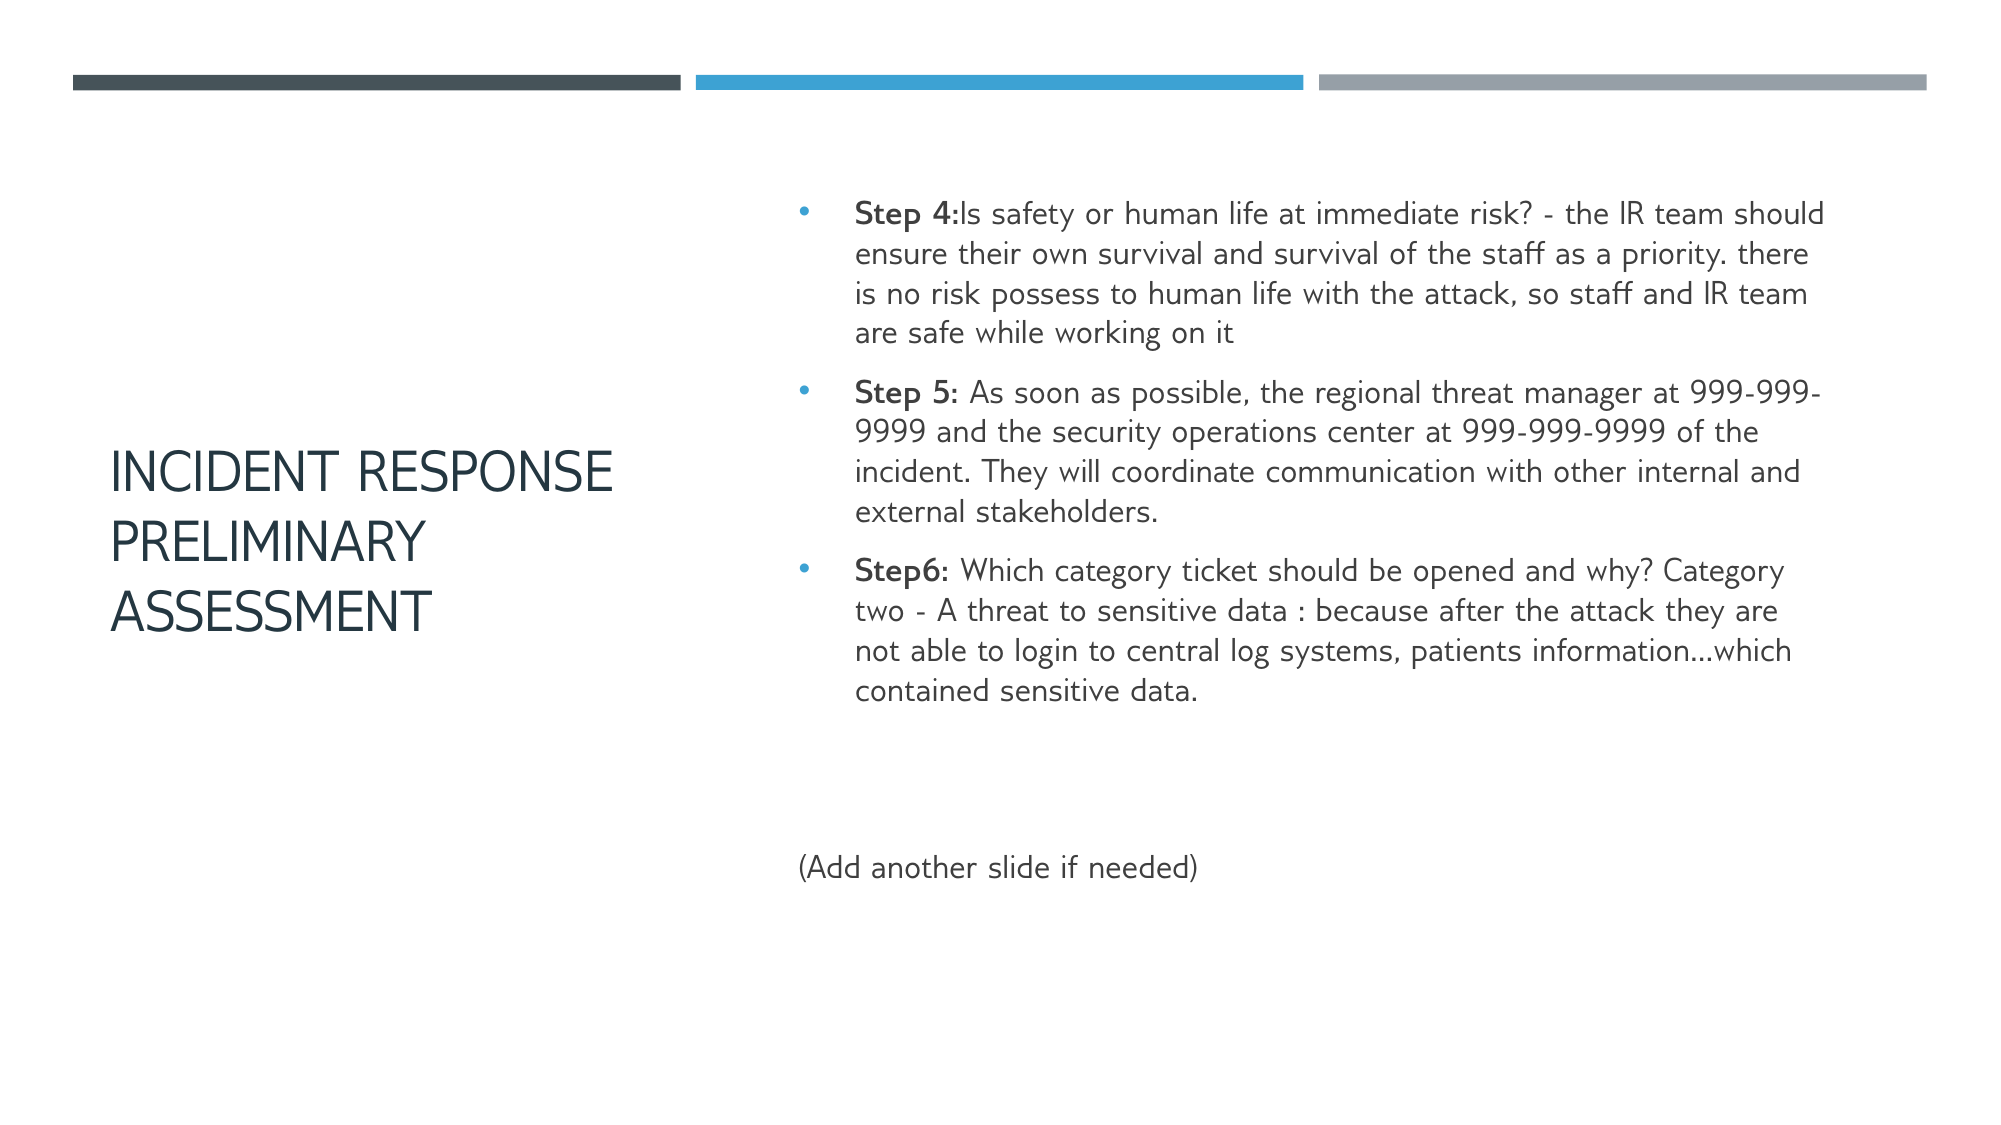

# INCIDENT RESPONSE PRELIMINARY ASSESSMENT
Step 4:Is safety or human life at immediate risk? - the IR team should ensure their own survival and survival of the staff as a priority. there is no risk possess to human life with the attack, so staff and IR team are safe while working on it
Step 5: As soon as possible, the regional threat manager at 999-999-9999 and the security operations center at 999-999-9999 of the incident. They will coordinate communication with other internal and external stakeholders.
Step6: Which category ticket should be opened and why? Category two - A threat to sensitive data : because after the attack they are not able to login to central log systems, patients information…which contained sensitive data.

(Add another slide if needed)